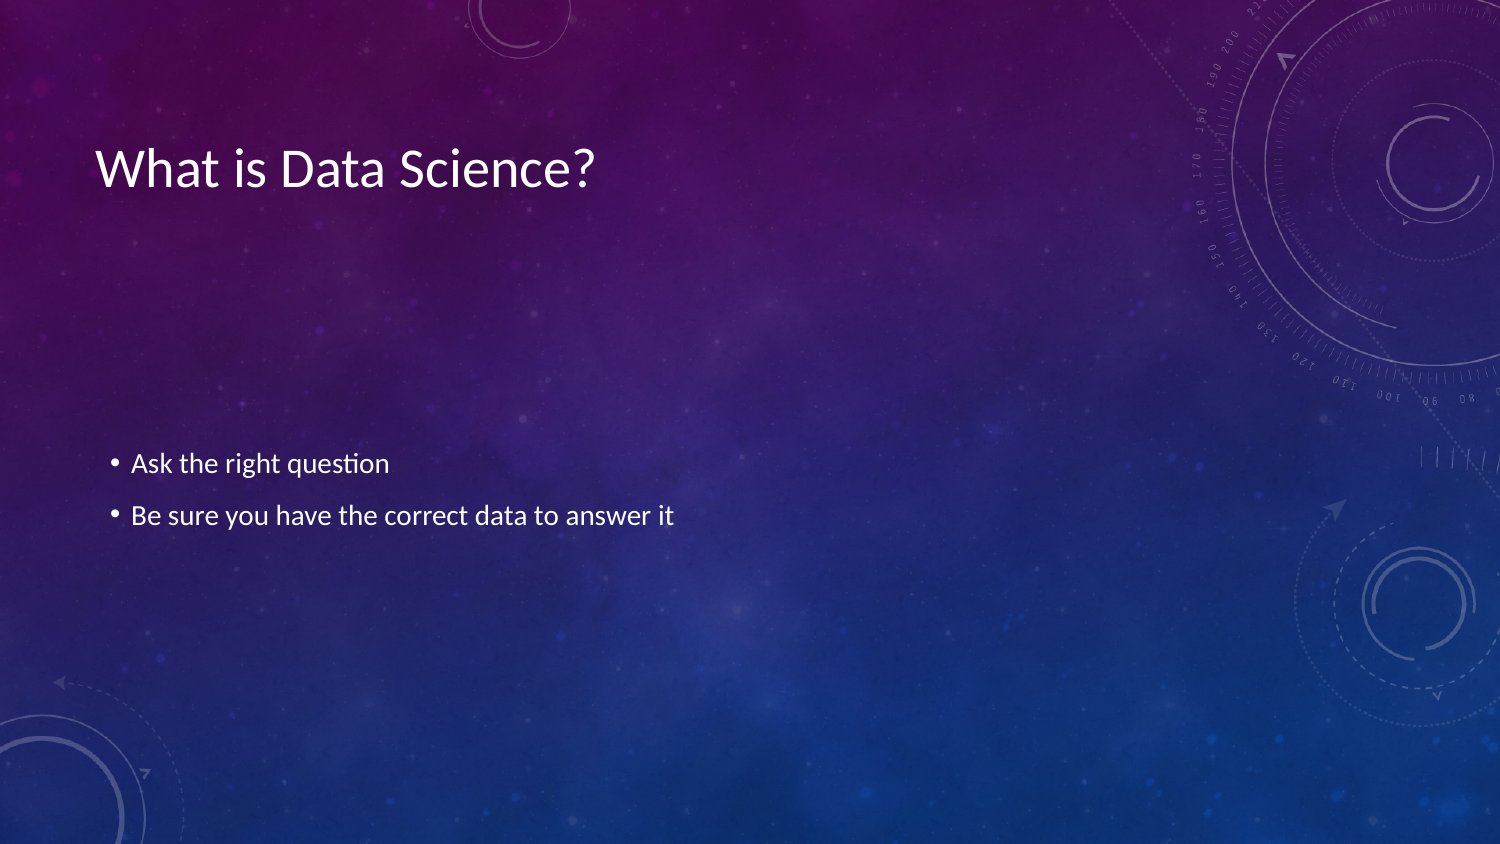

# What is Data Science?
Ask the right question
Be sure you have the correct data to answer it